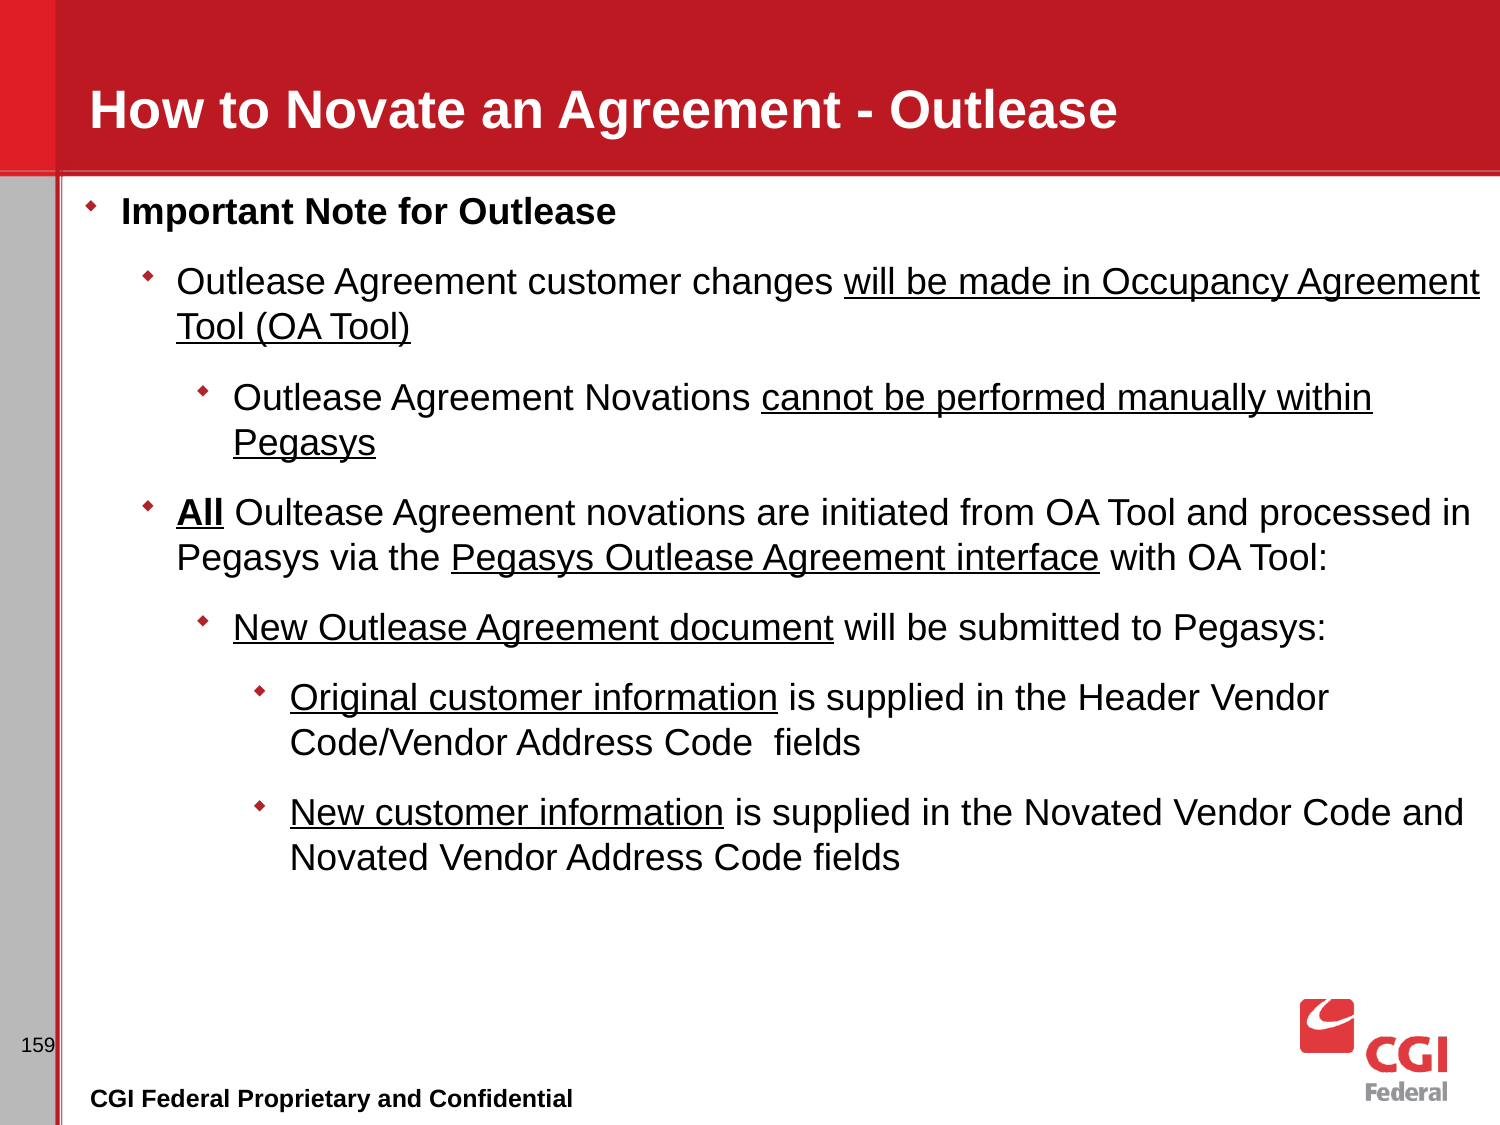

# How to Novate an Agreement - Outlease
Important Note for Outlease
Outlease Agreement customer changes will be made in Occupancy Agreement Tool (OA Tool)
Outlease Agreement Novations cannot be performed manually within Pegasys
All Oultease Agreement novations are initiated from OA Tool and processed in Pegasys via the Pegasys Outlease Agreement interface with OA Tool:
New Outlease Agreement document will be submitted to Pegasys:
Original customer information is supplied in the Header Vendor Code/Vendor Address Code  fields
New customer information is supplied in the Novated Vendor Code and Novated Vendor Address Code fields

159
CGI Federal Proprietary and Confidential